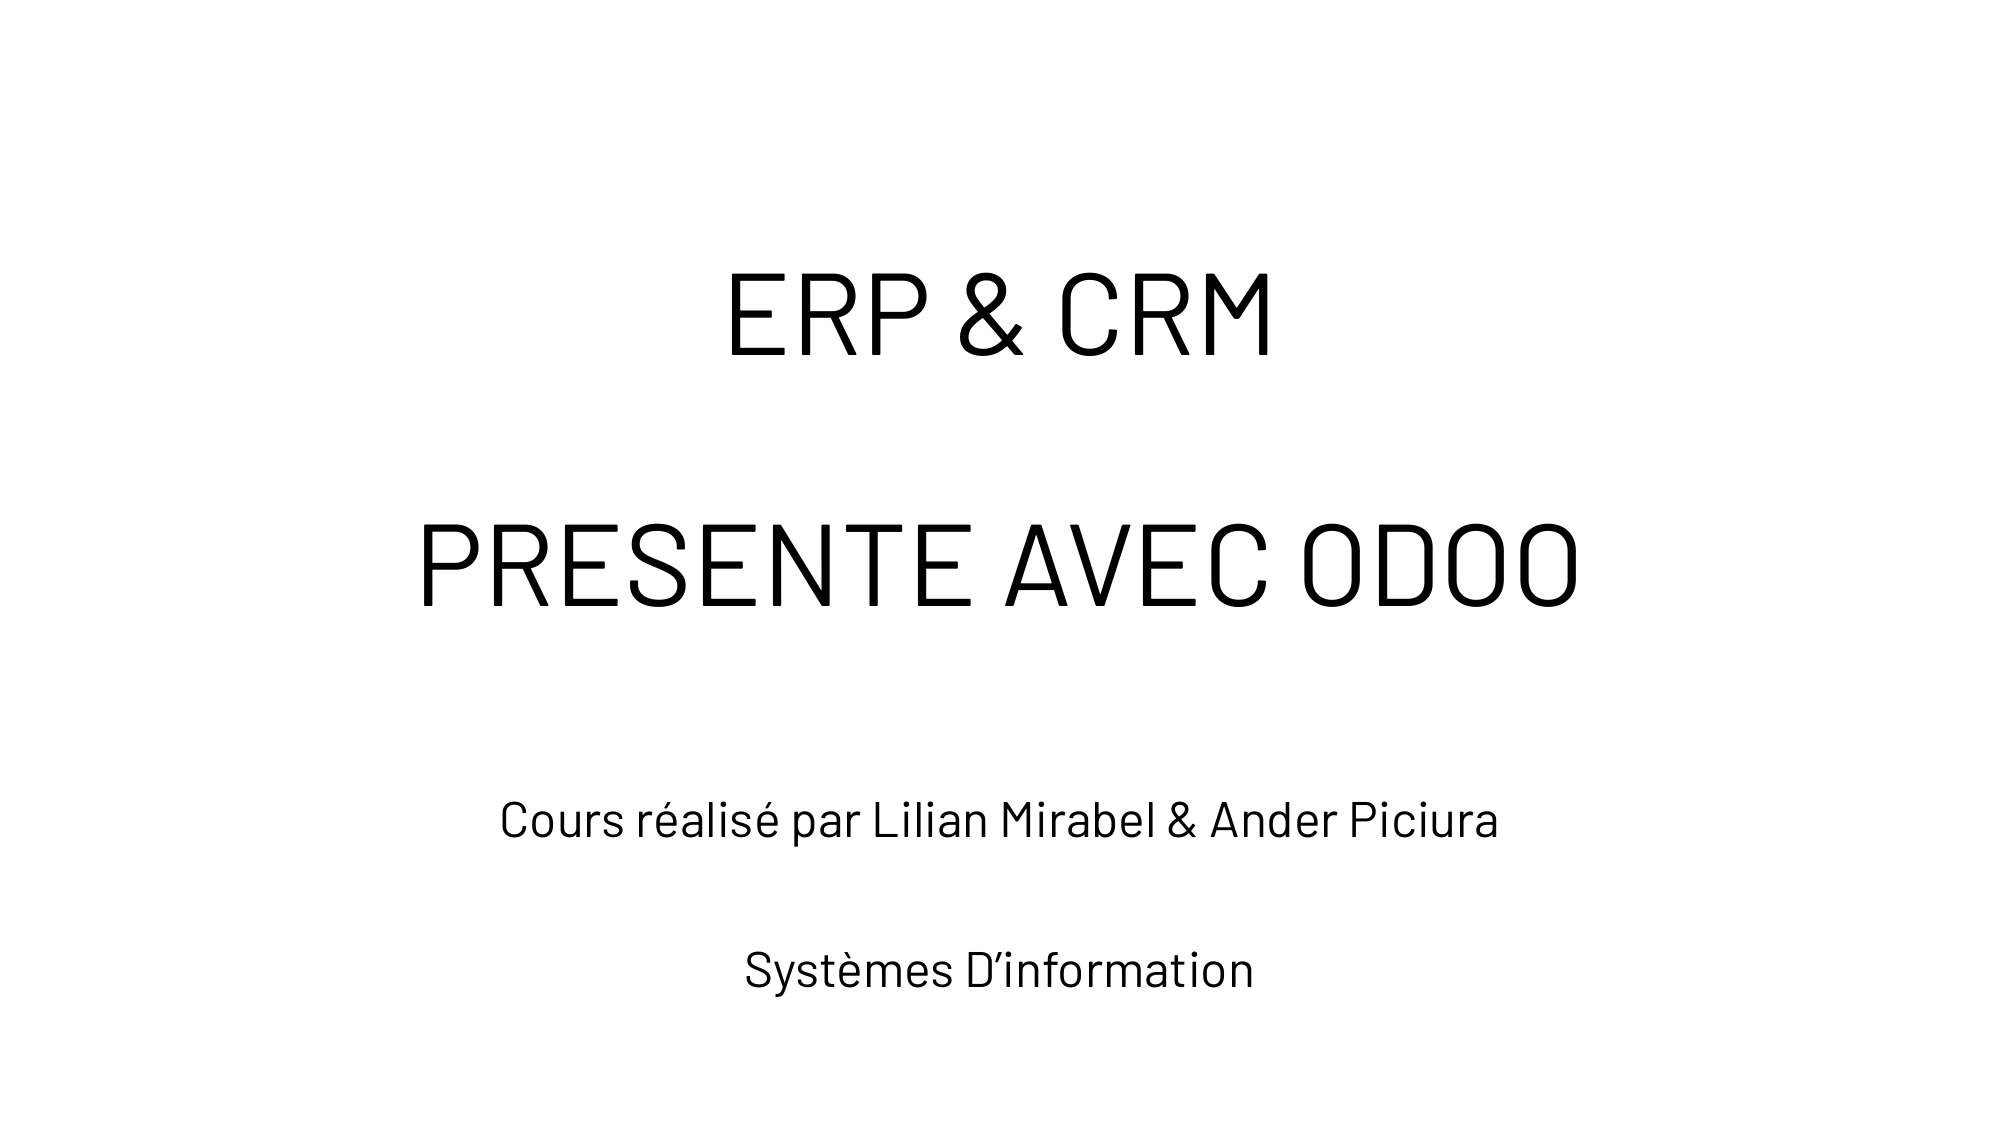

# ERP & CRM PRESENTE AVEC ODOO
Cours réalisé par Lilian Mirabel & Ander Piciura

Systèmes D’information